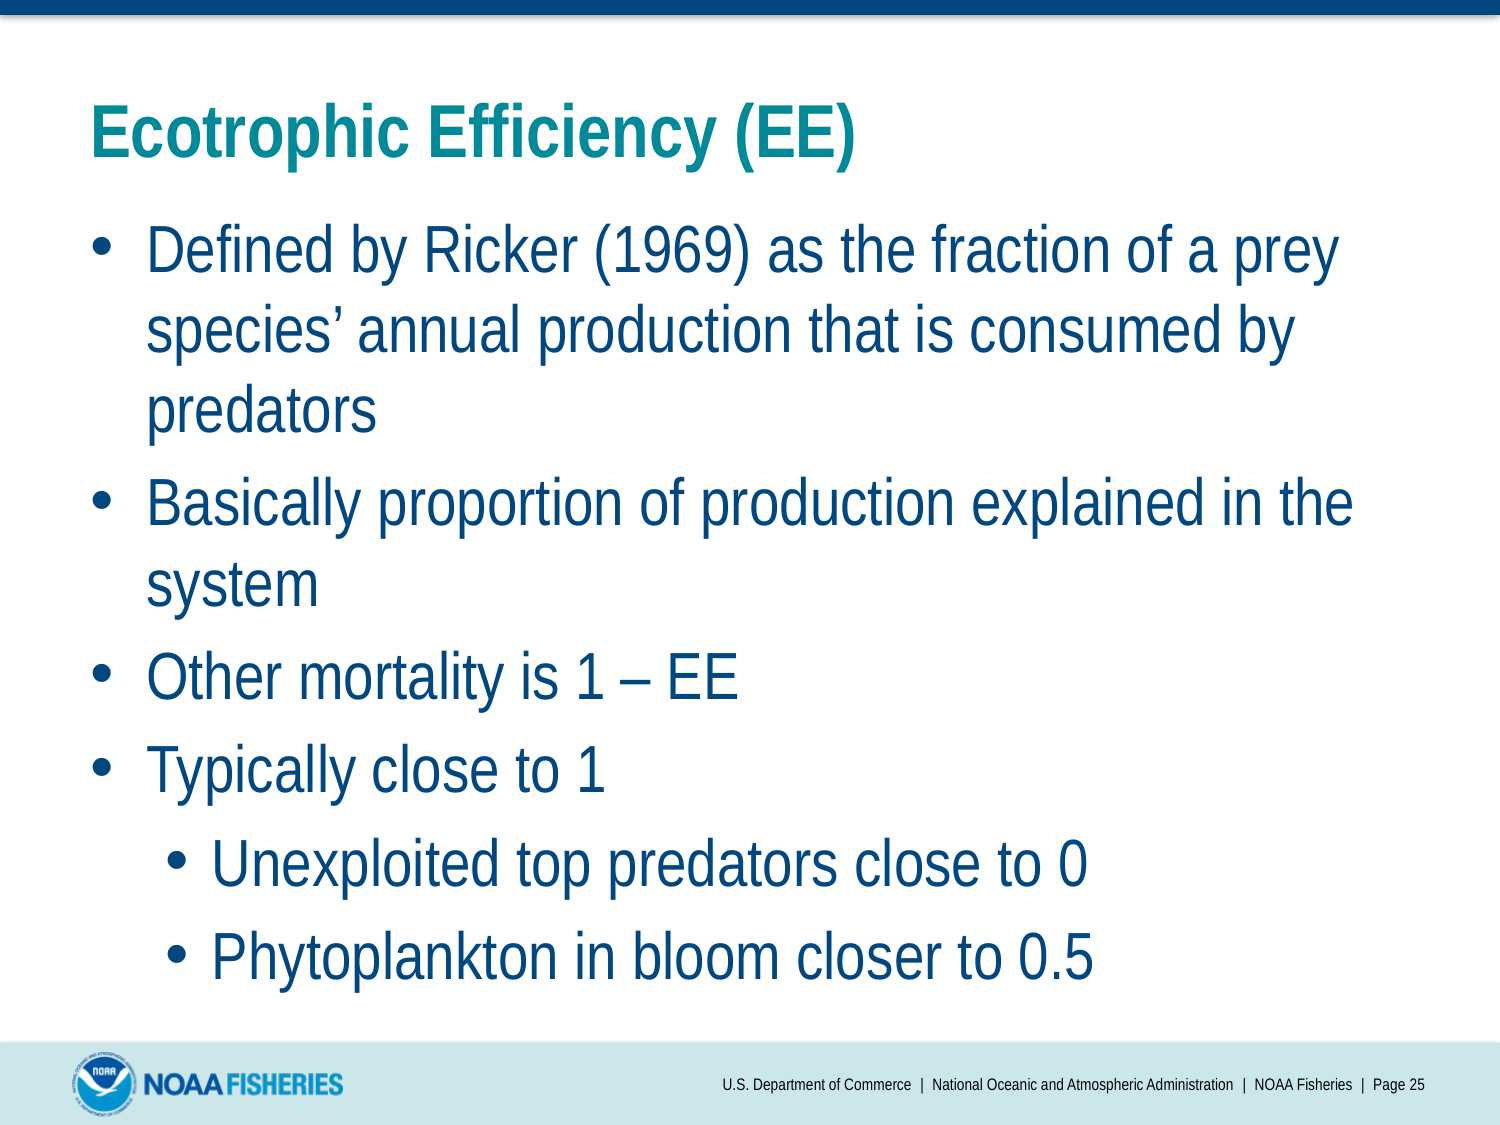

# Ecotrophic Efficiency (EE)
Defined by Ricker (1969) as the fraction of a prey species’ annual production that is consumed by predators
Basically proportion of production explained in the system
Other mortality is 1 – EE
Typically close to 1
Unexploited top predators close to 0
Phytoplankton in bloom closer to 0.5
U.S. Department of Commerce | National Oceanic and Atmospheric Administration | NOAA Fisheries | Page 25